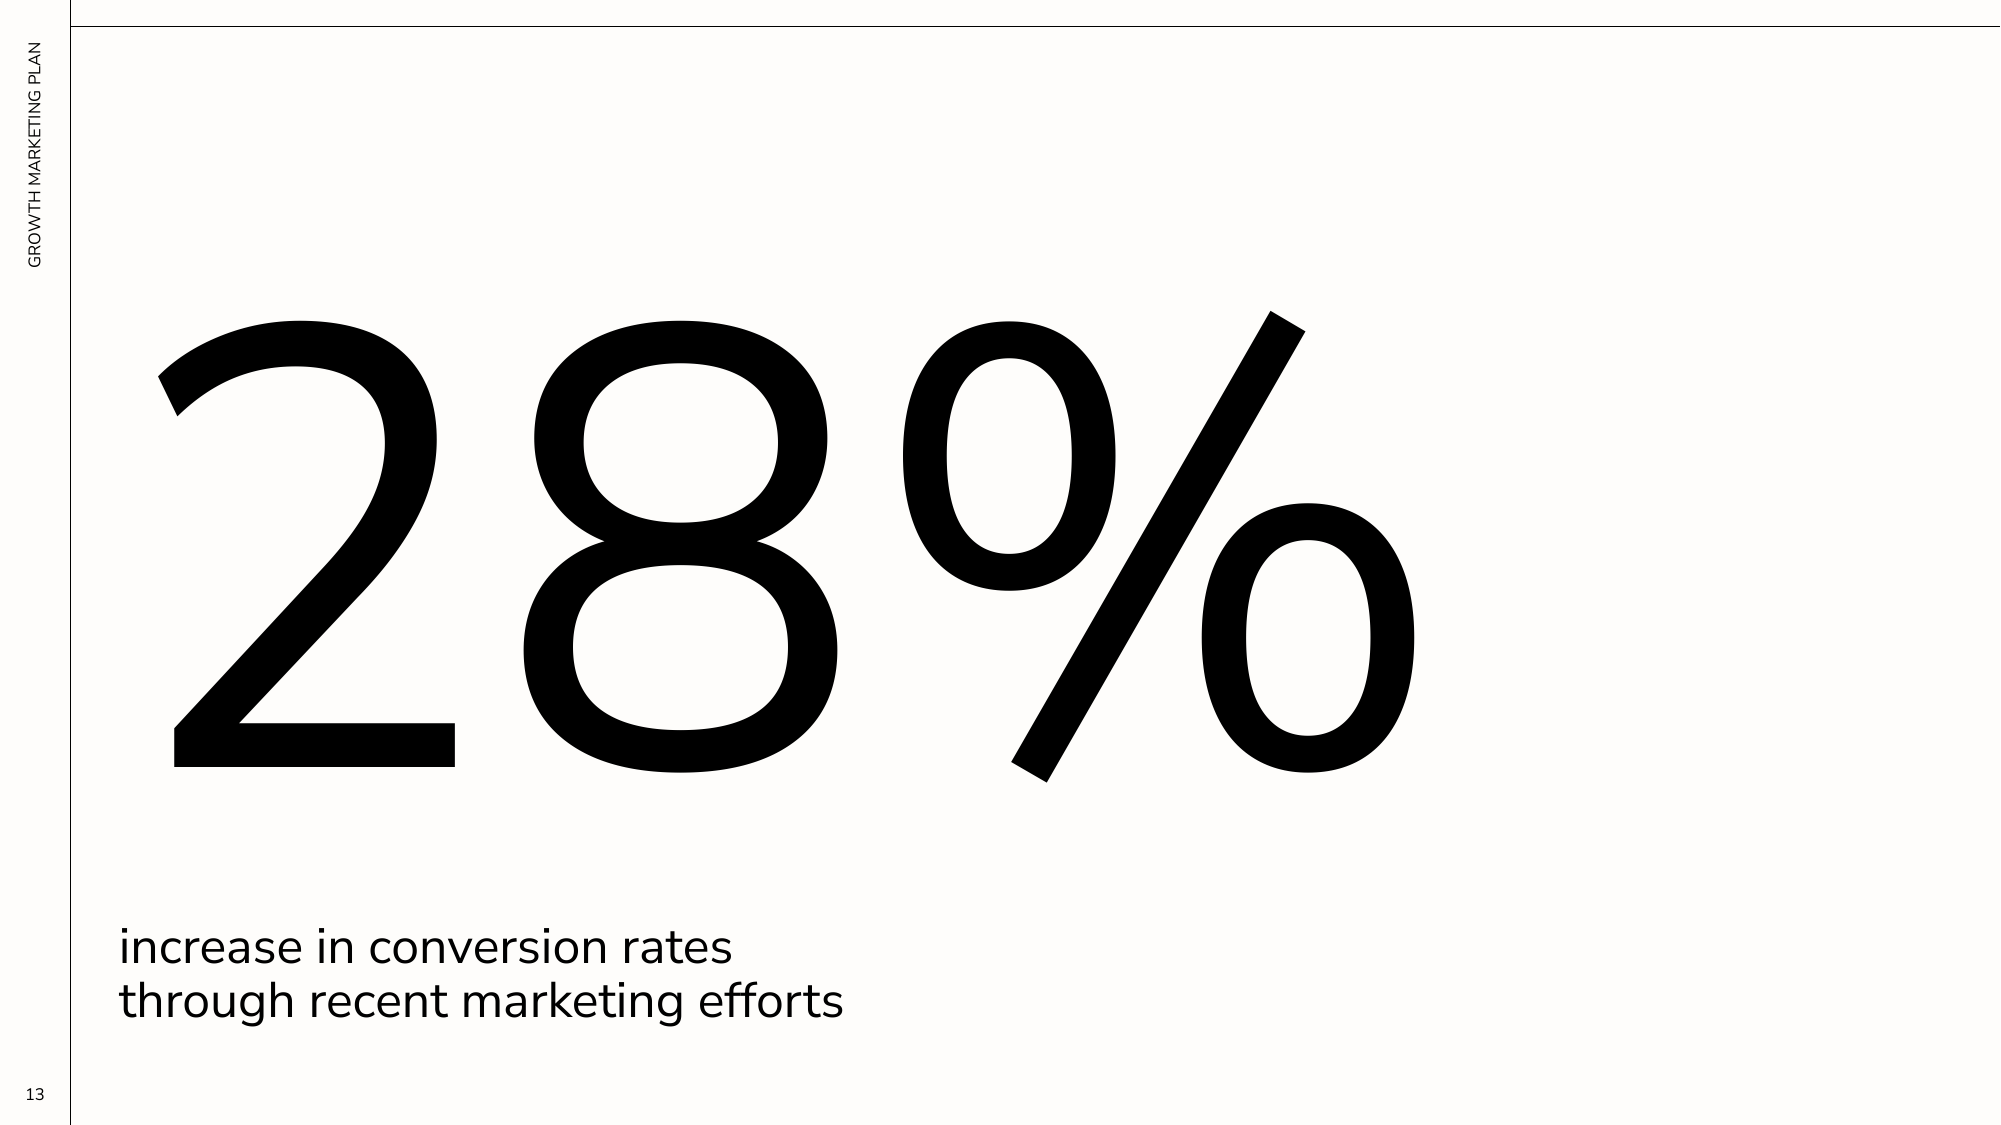

28%
GROWTH MARKETING PLAN
# increase in conversion rates through recent marketing efforts
13